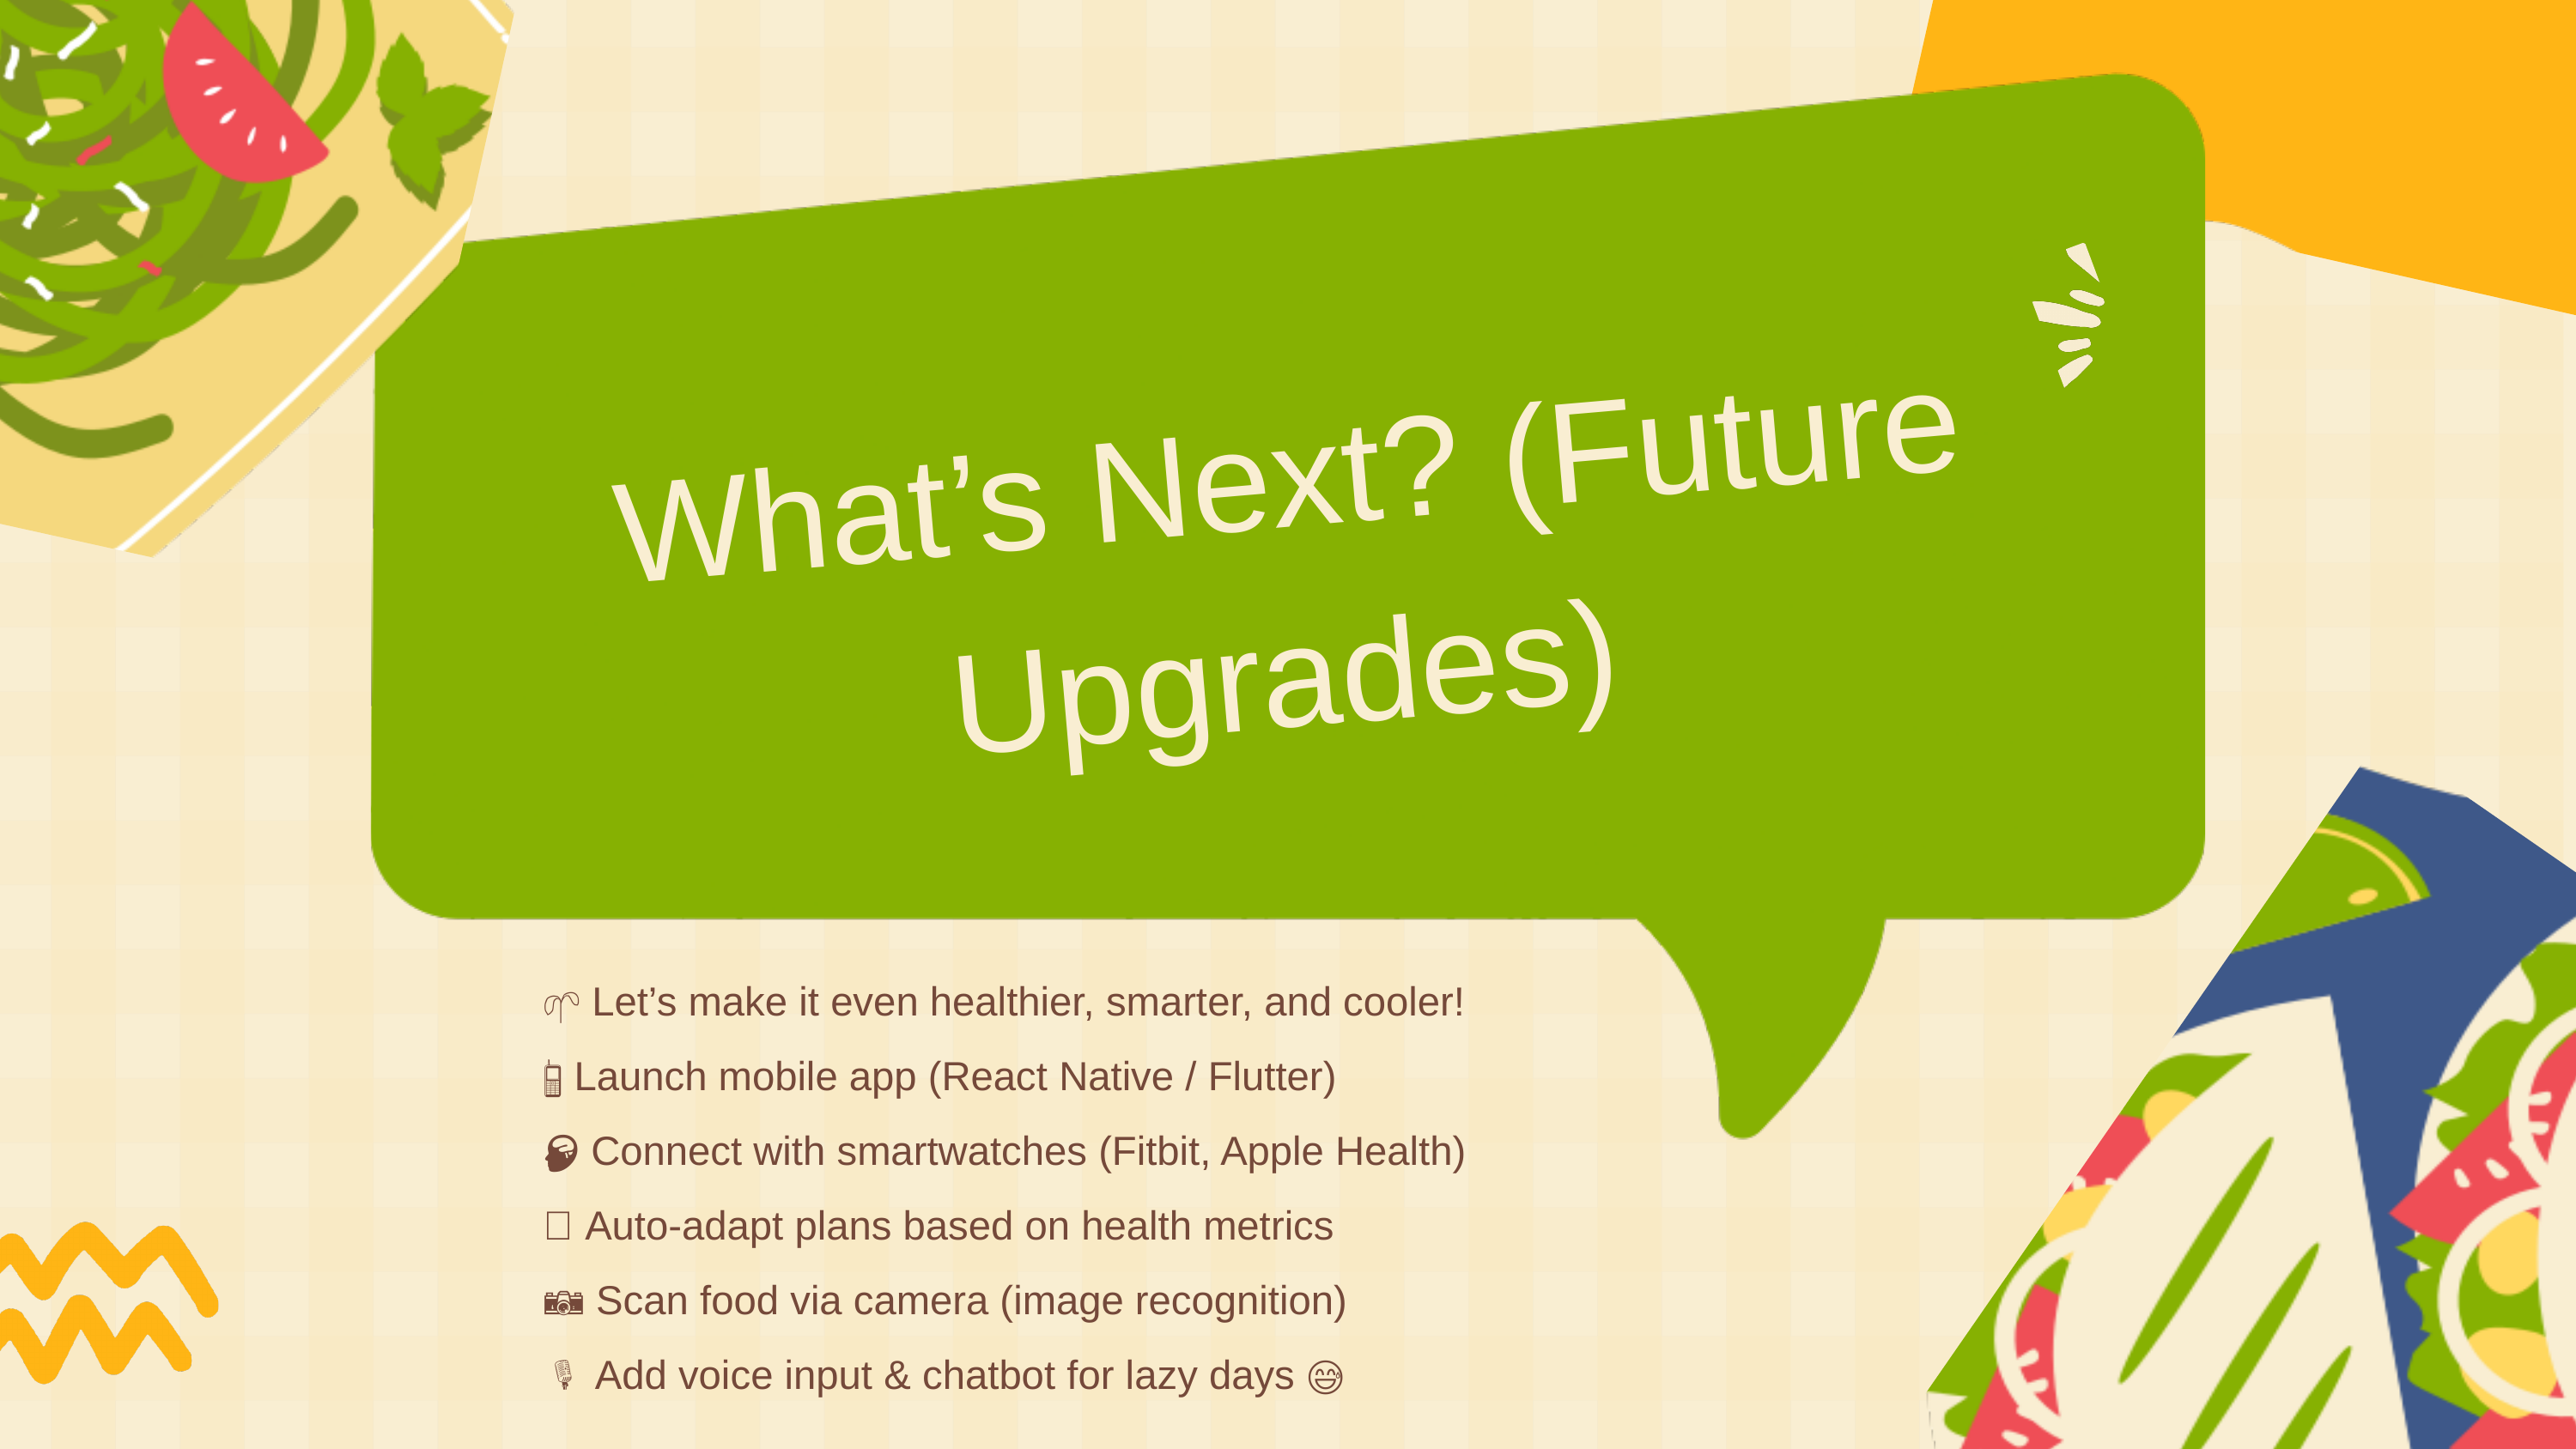

What’s Next? (Future Upgrades)

🌱 Let’s make it even healthier, smarter, and cooler!

📱 Launch mobile app (React Native / Flutter)

🧠 Connect with smartwatches (Fitbit, Apple Health)

🧬 Auto-adapt plans based on health metrics

📷 Scan food via camera (image recognition)

🎙️ Add voice input & chatbot for lazy days 😅